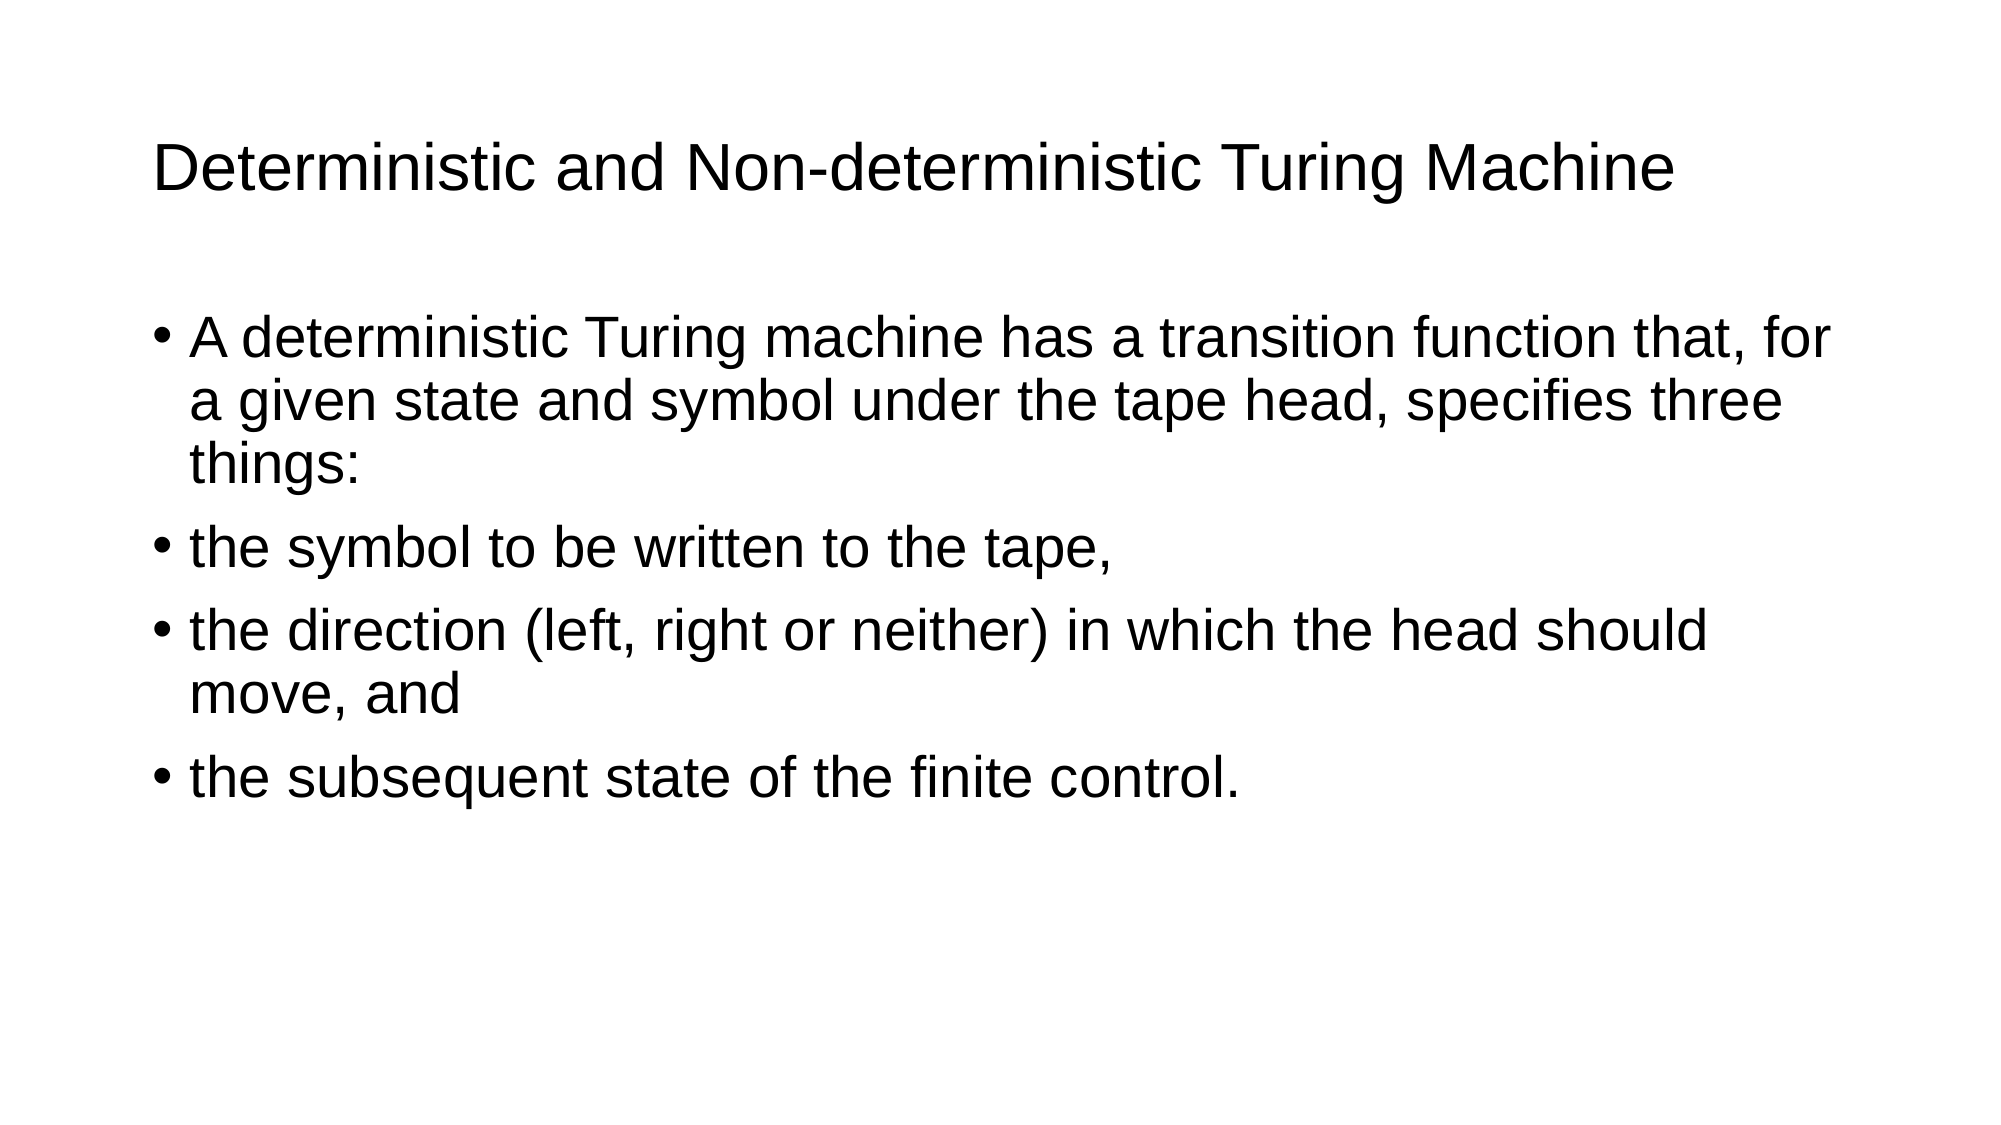

# Deterministic and Non-deterministic Turing Machine
A deterministic Turing machine has a transition function that, for a given state and symbol under the tape head, specifies three things:
the symbol to be written to the tape,
the direction (left, right or neither) in which the head should move, and
the subsequent state of the finite control.